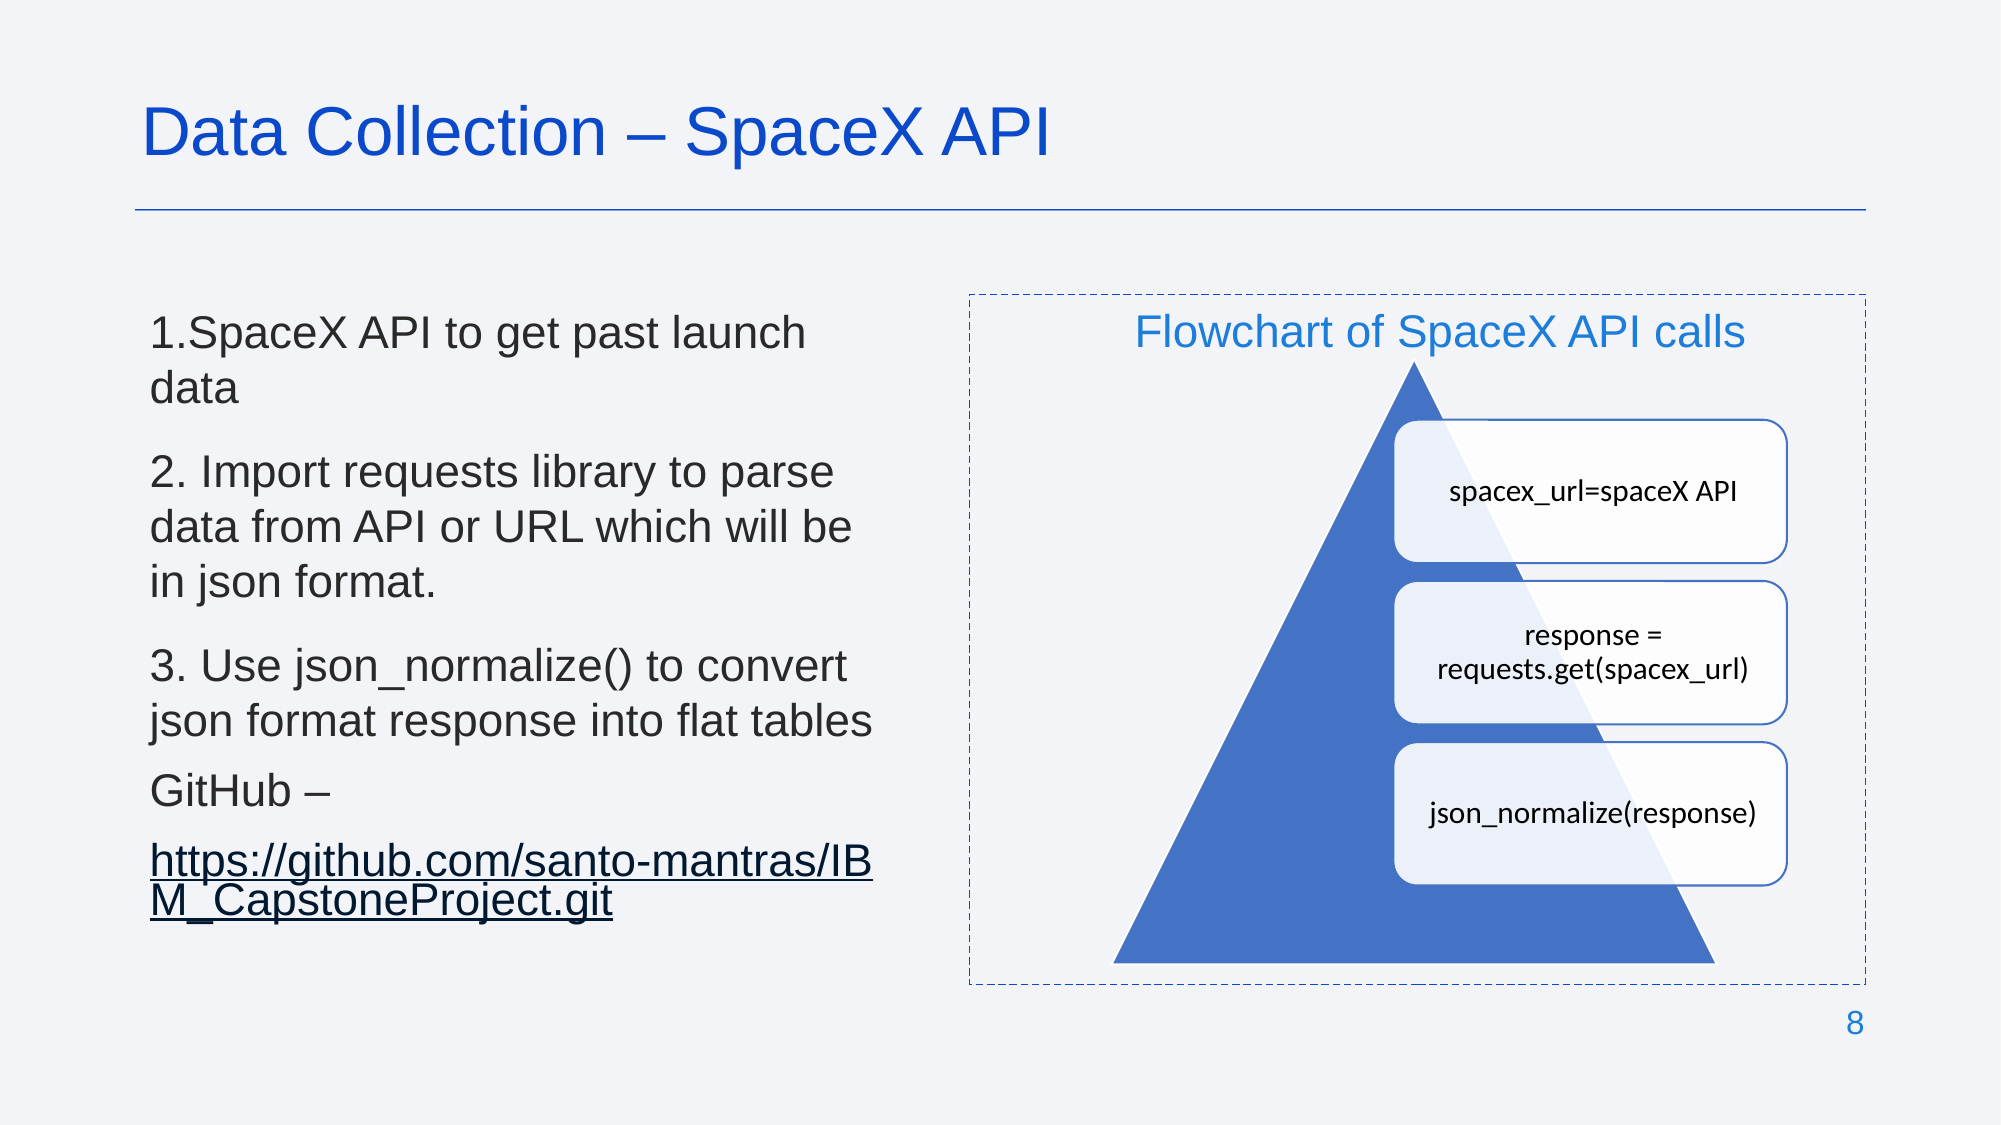

Data Collection – SpaceX API
	Flowchart of SpaceX API calls

1.SpaceX API to get past launch data
2. Import requests library to parse data from API or URL which will be in json format.
3. Use json_normalize() to convert json format response into flat tables
GitHub –
https://github.com/santo-mantras/IBM_CapstoneProject.git

spacex_url=spaceX API
response = requests.get(spacex_url)
json_normalize(response)
8